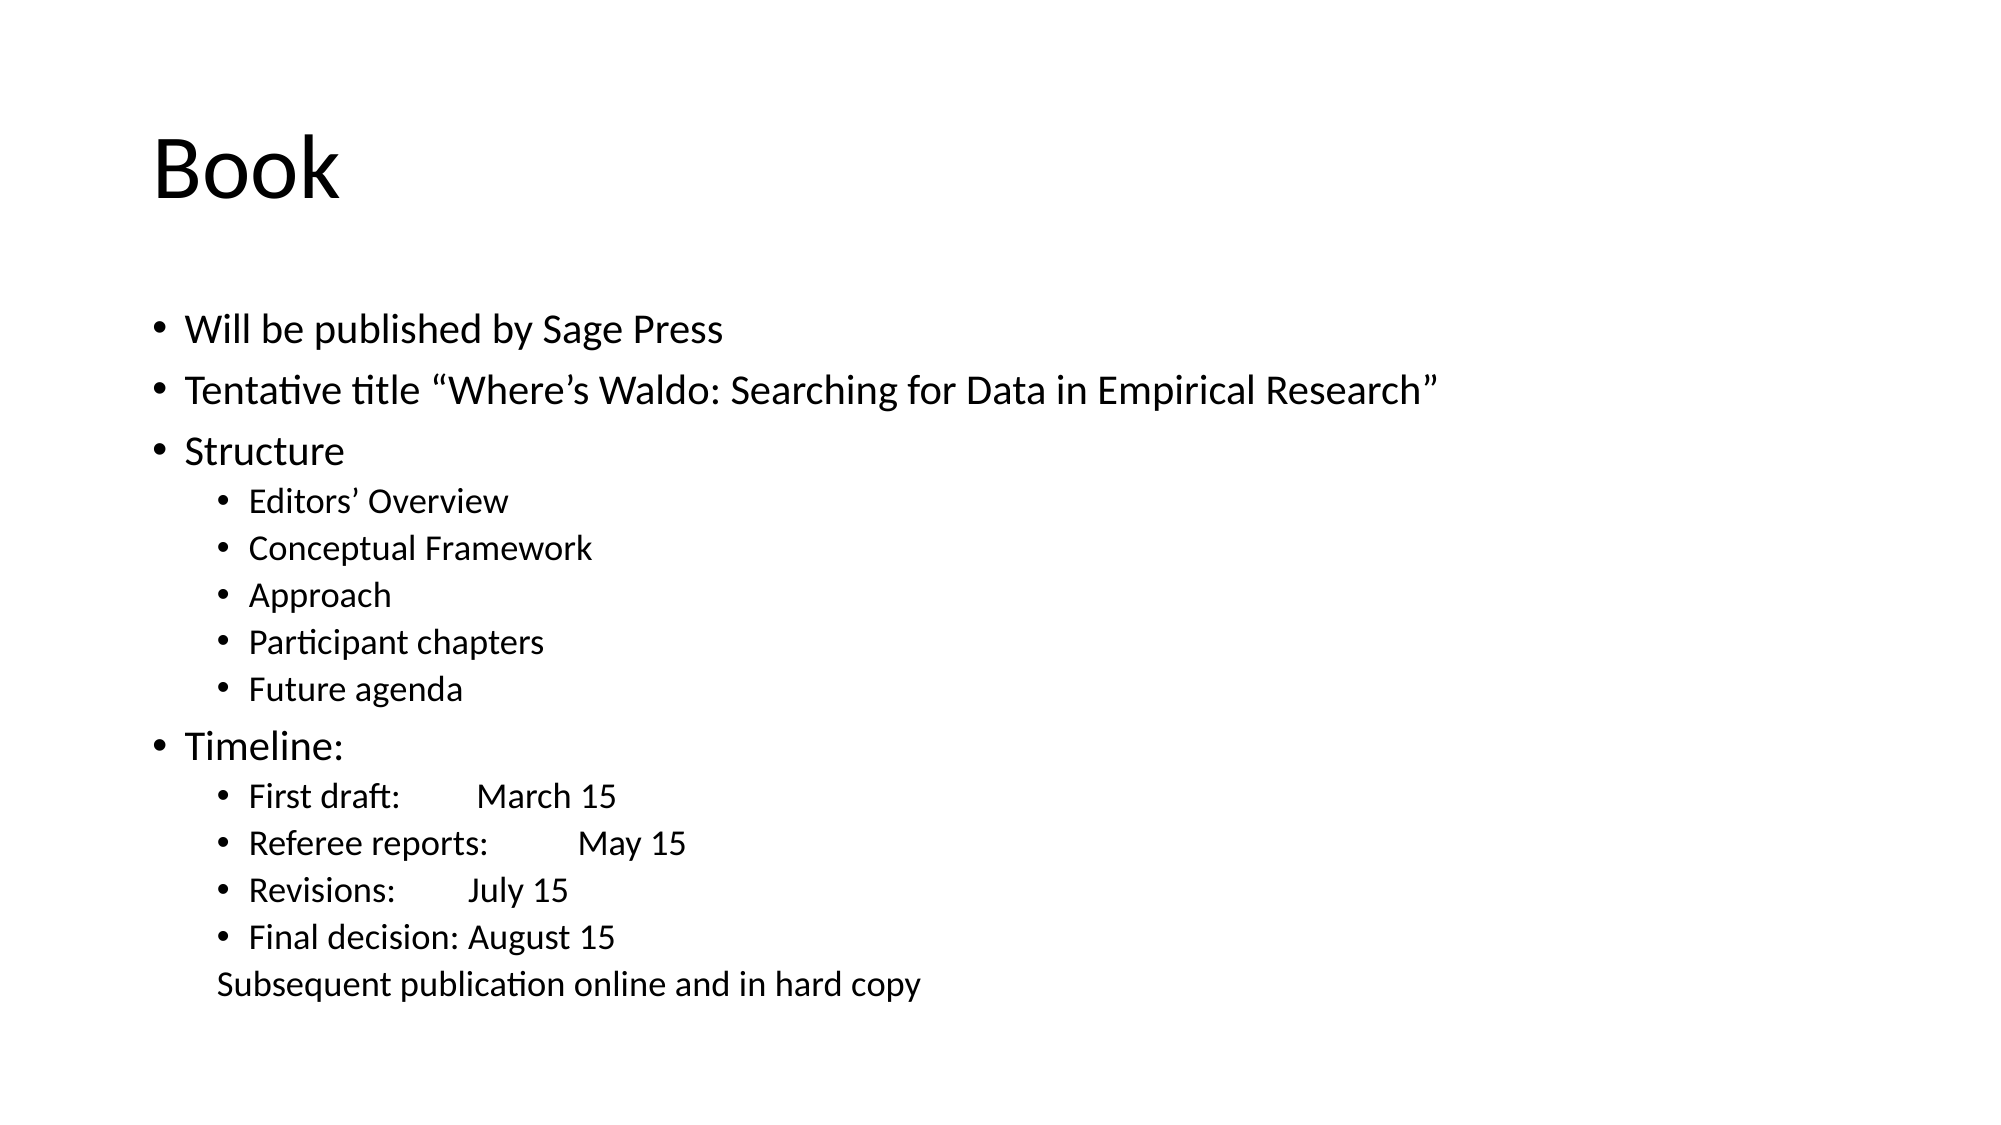

# Book
Will be published by Sage Press
Tentative title “Where’s Waldo: Searching for Data in Empirical Research”
Structure
Editors’ Overview
Conceptual Framework
Approach
Participant chapters
Future agenda
Timeline:
First draft:	 March 15
Referee reports: 	May 15
Revisions:		July 15
Final decision:	August 15
Subsequent publication online and in hard copy